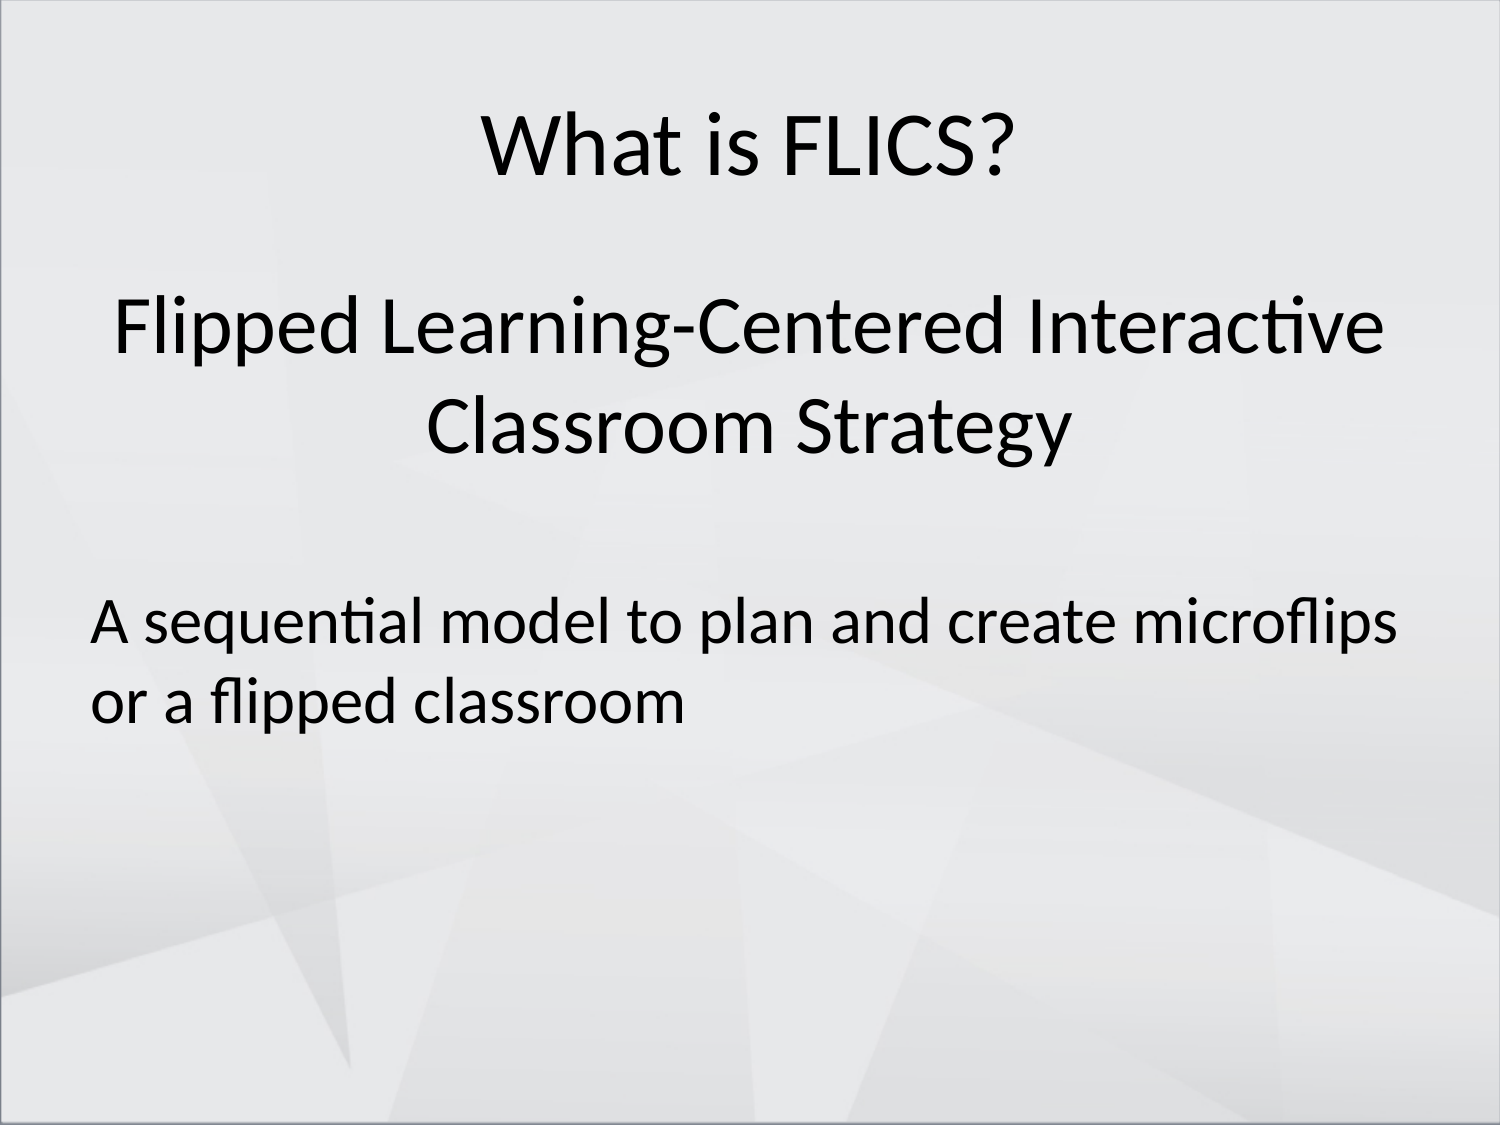

# What is FLICS?
Flipped Learning-Centered Interactive Classroom Strategy

A sequential model to plan and create microflips or a flipped classroom